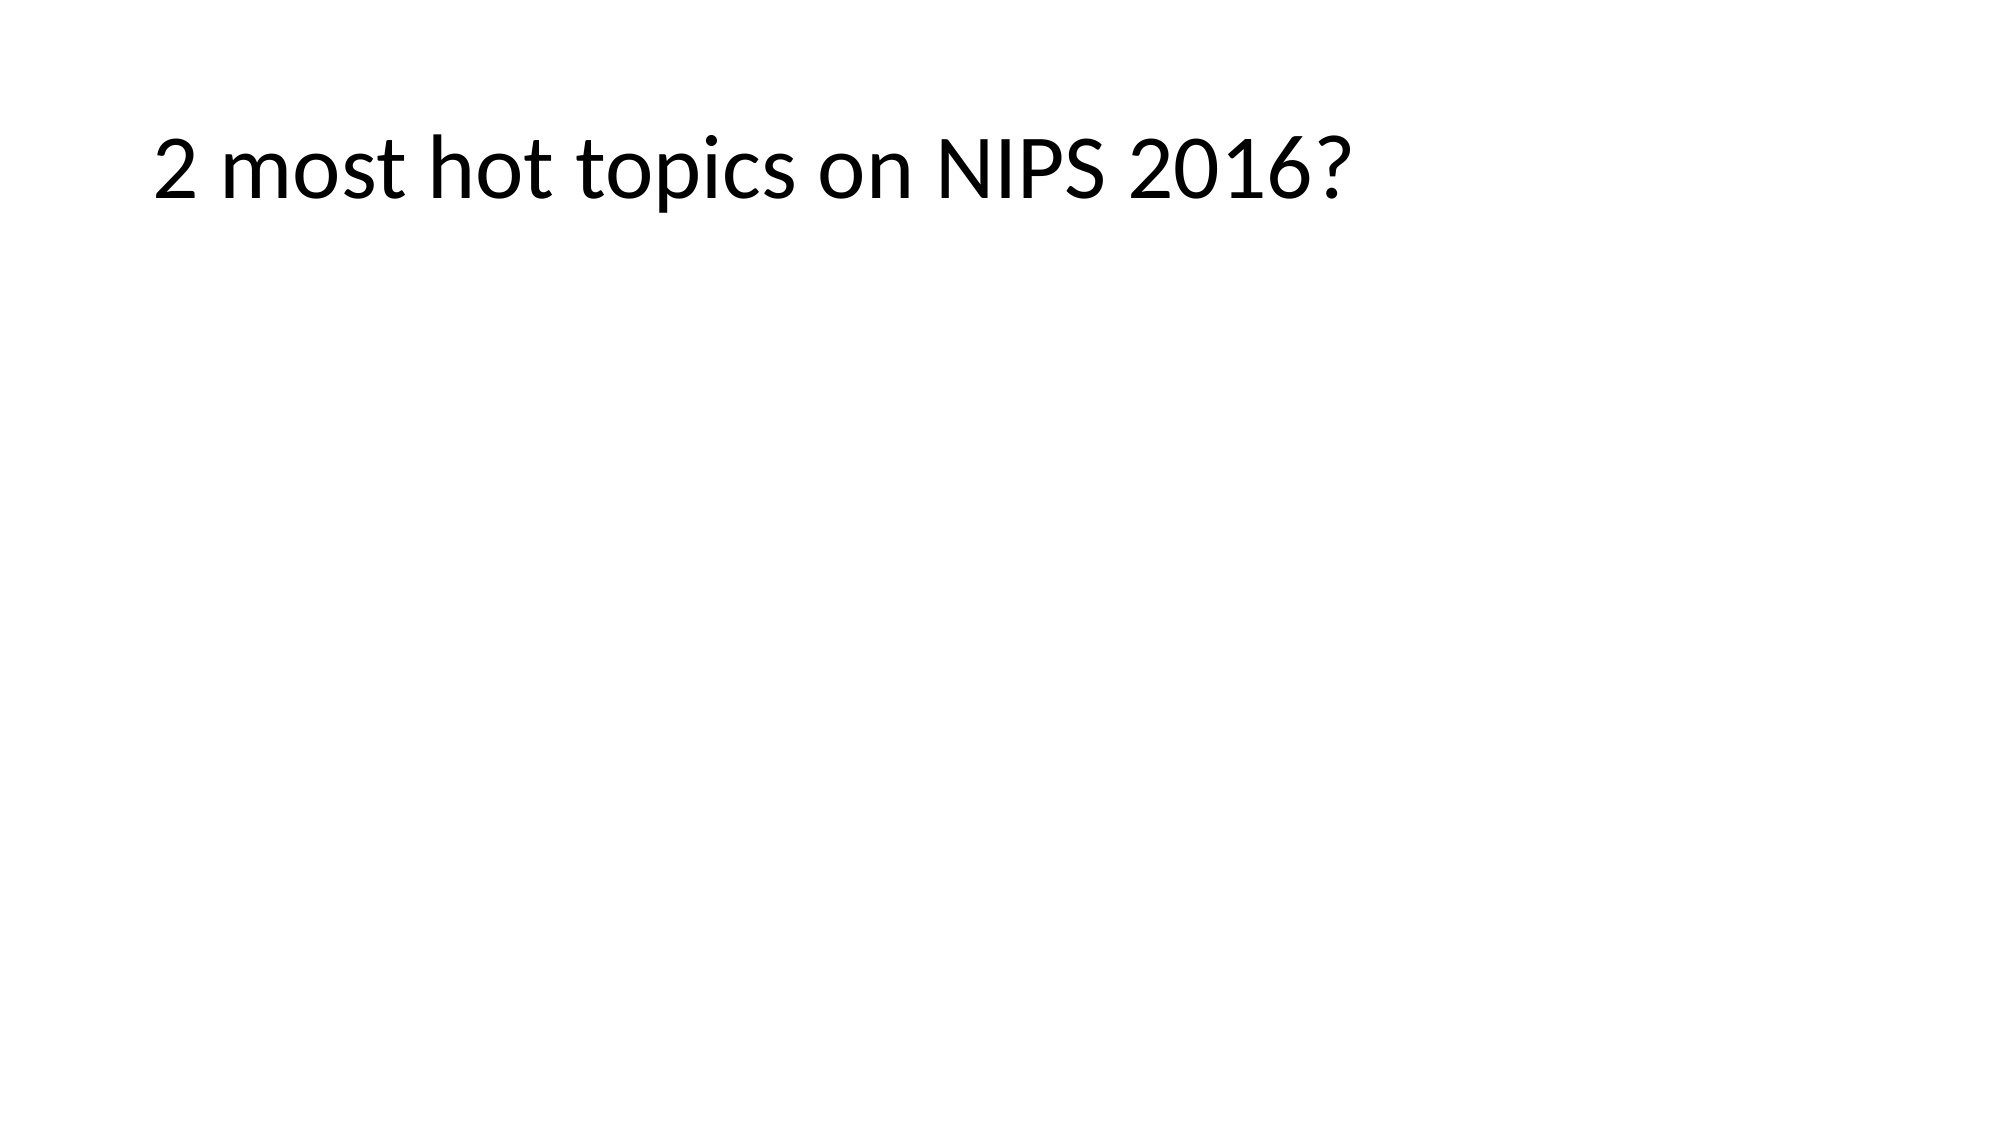

# 2 most hot topics on NIPS 2016?